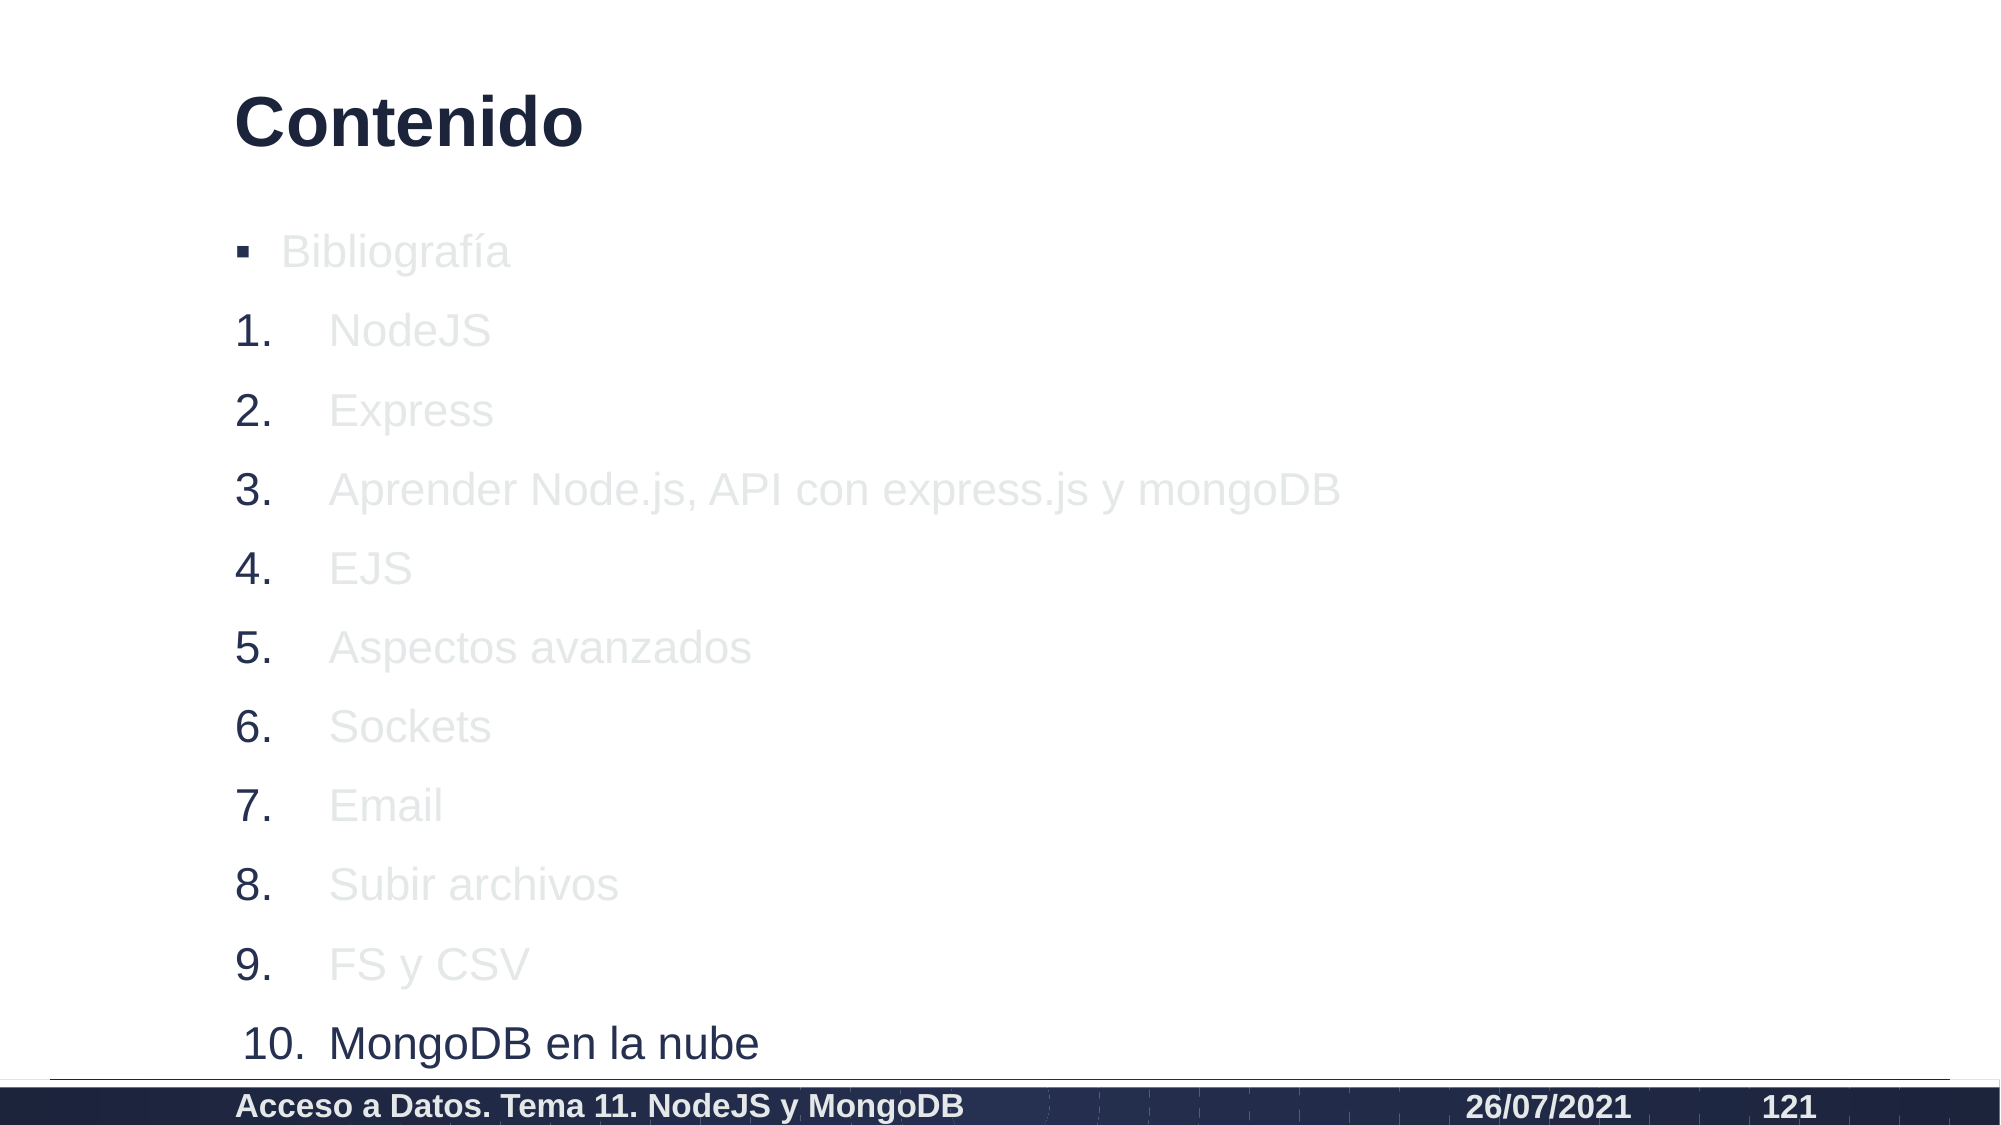

# Contenido
Bibliografía
NodeJS
Express
Aprender Node.js, API con express.js y mongoDB
EJS
Aspectos avanzados
Sockets
Email
Subir archivos
FS y CSV
MongoDB en la nube
Acceso a Datos. Tema 11. NodeJS y MongoDB
26/07/2021
121